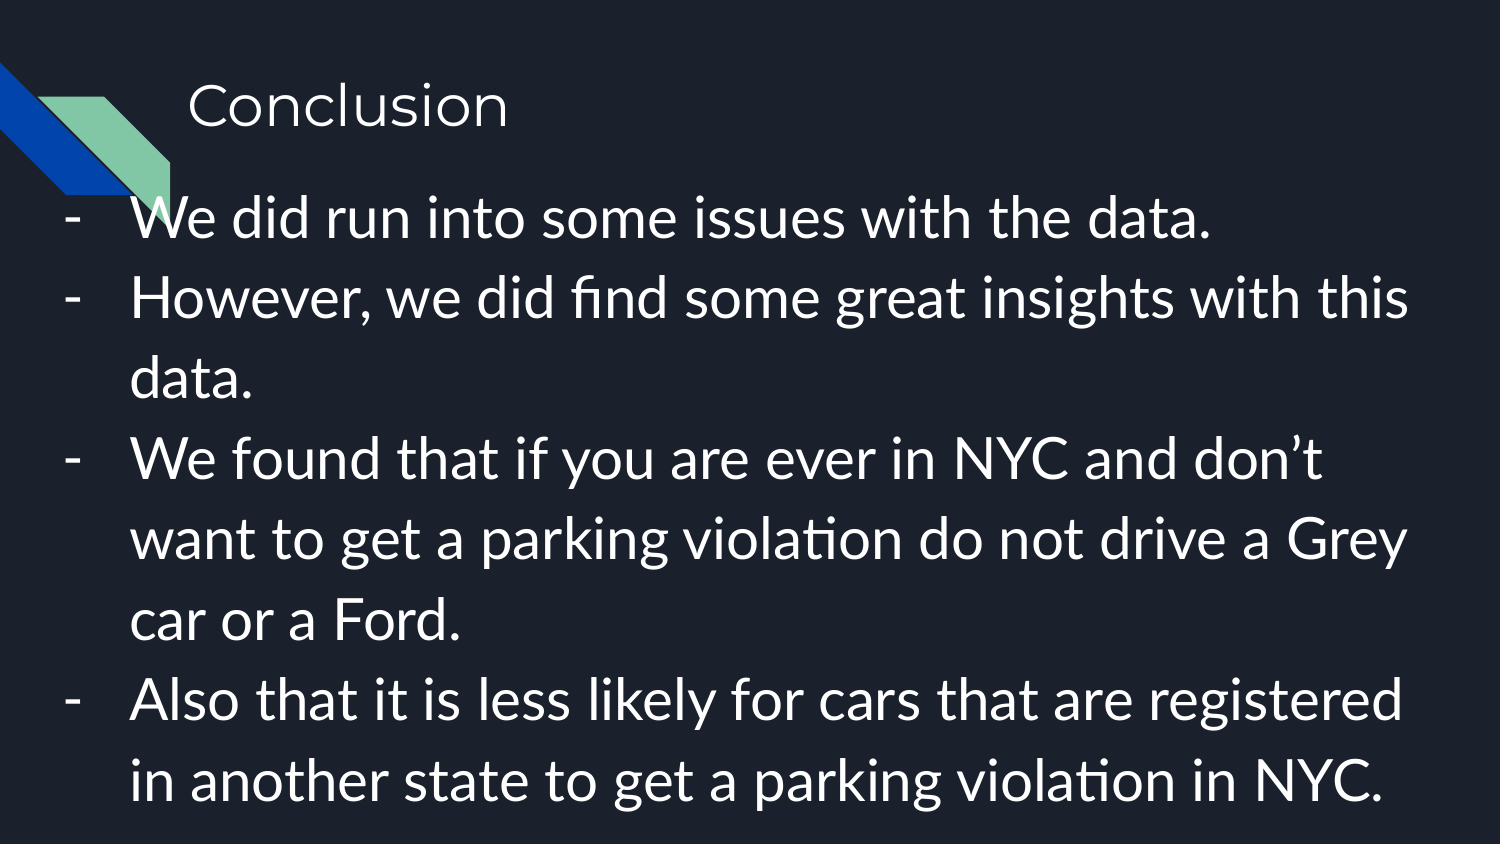

# Conclusion
We did run into some issues with the data.
However, we did find some great insights with this data.
We found that if you are ever in NYC and don’t want to get a parking violation do not drive a Grey car or a Ford.
Also that it is less likely for cars that are registered in another state to get a parking violation in NYC.